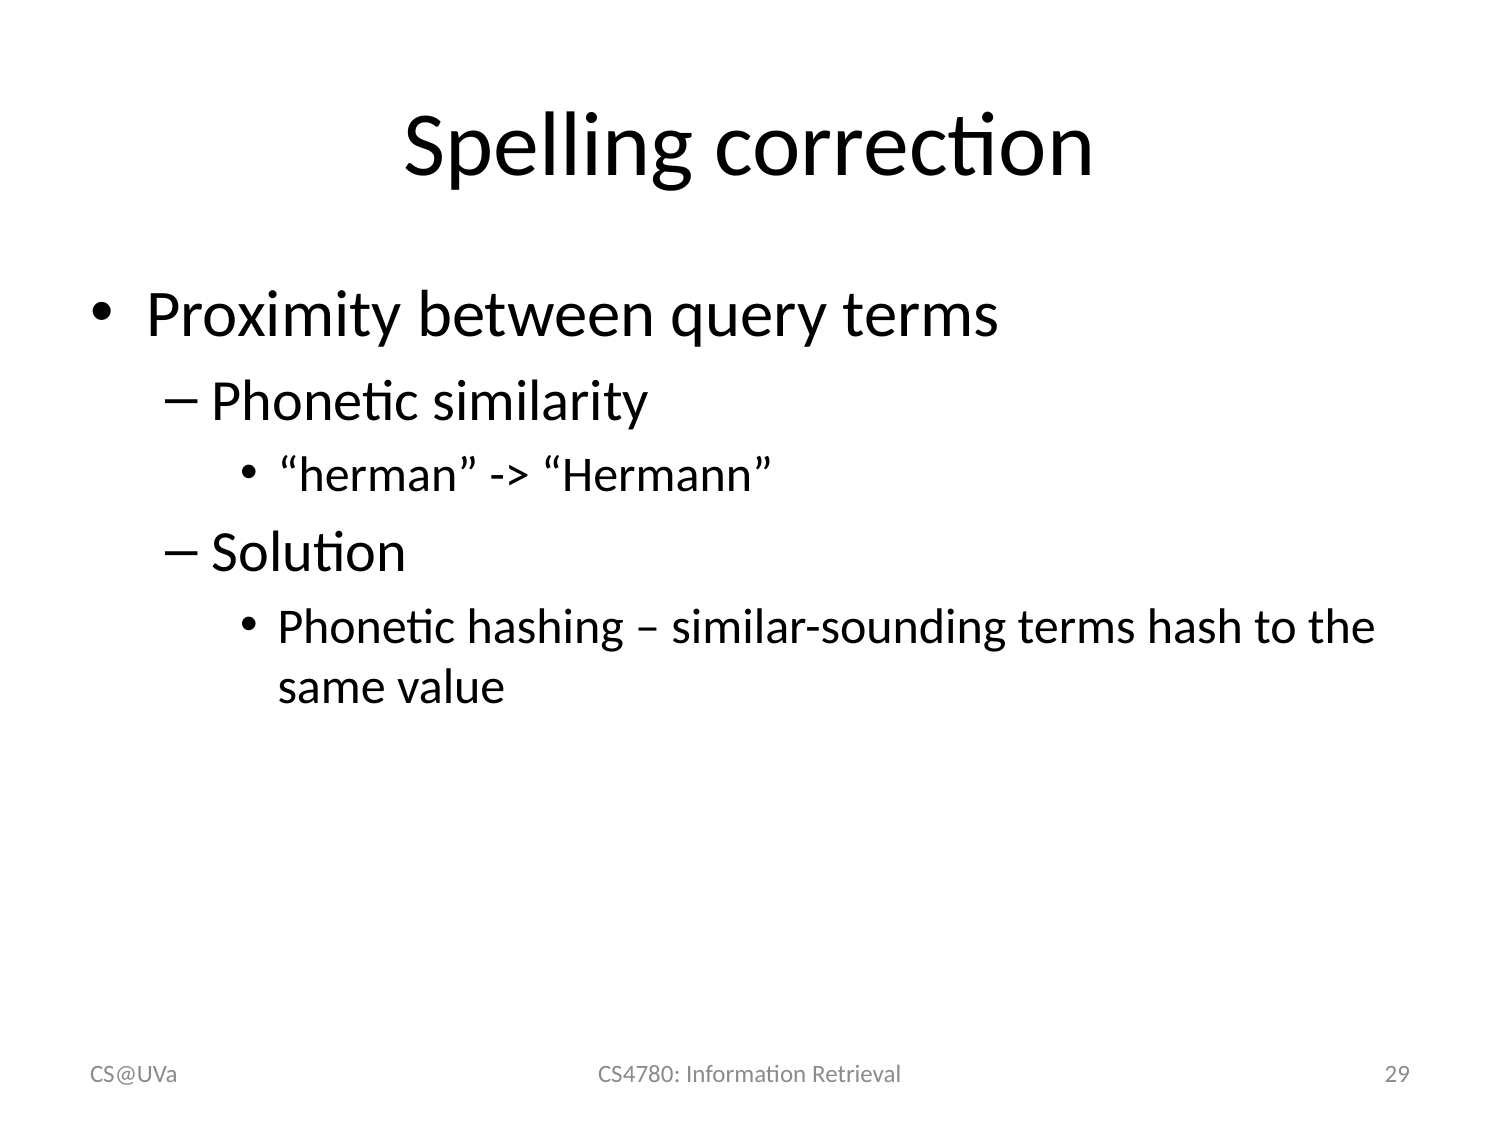

# Spelling correction
Proximity between query terms
Phonetic similarity
“herman” -> “Hermann”
Solution
Phonetic hashing – similar-sounding terms hash to the same value
CS@UVa
CS4780: Information Retrieval
29